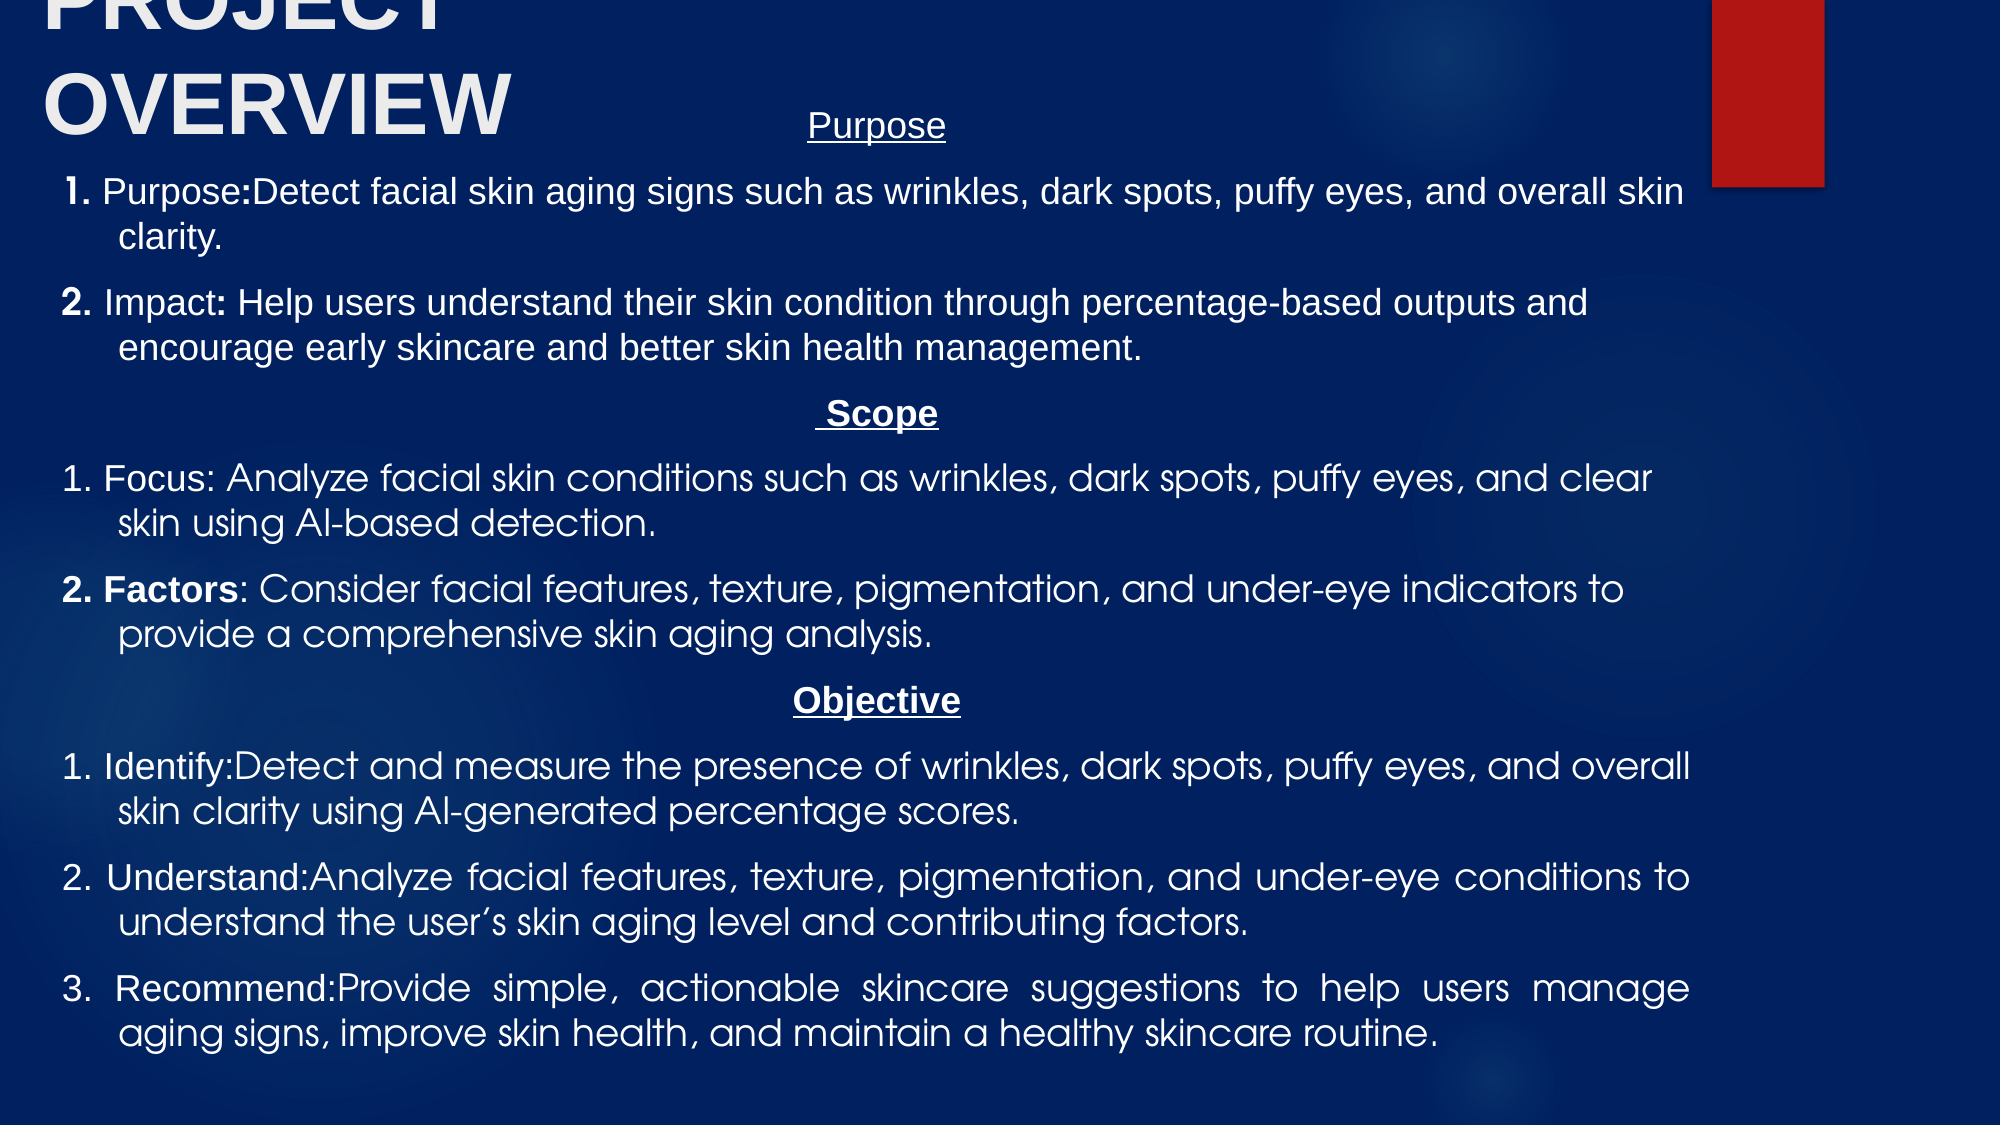

# PROJECT  OVERVIEW
Purpose
1. Purpose:Detect facial skin aging signs such as wrinkles, dark spots, puffy eyes, and overall skin clarity.
2. Impact: Help users understand their skin condition through percentage-based outputs and encourage early skincare and better skin health management.
 Scope
1. Focus: Analyze facial skin conditions such as wrinkles, dark spots, puffy eyes, and clear skin using AI-based detection.
2. Factors: Consider facial features, texture, pigmentation, and under-eye indicators to provide a comprehensive skin aging analysis.
Objective
1. Identify:Detect and measure the presence of wrinkles, dark spots, puffy eyes, and overall skin clarity using AI-generated percentage scores.
2. Understand:Analyze facial features, texture, pigmentation, and under-eye conditions to understand the user’s skin aging level and contributing factors.
3. Recommend:Provide simple, actionable skincare suggestions to help users manage aging signs, improve skin health, and maintain a healthy skincare routine.